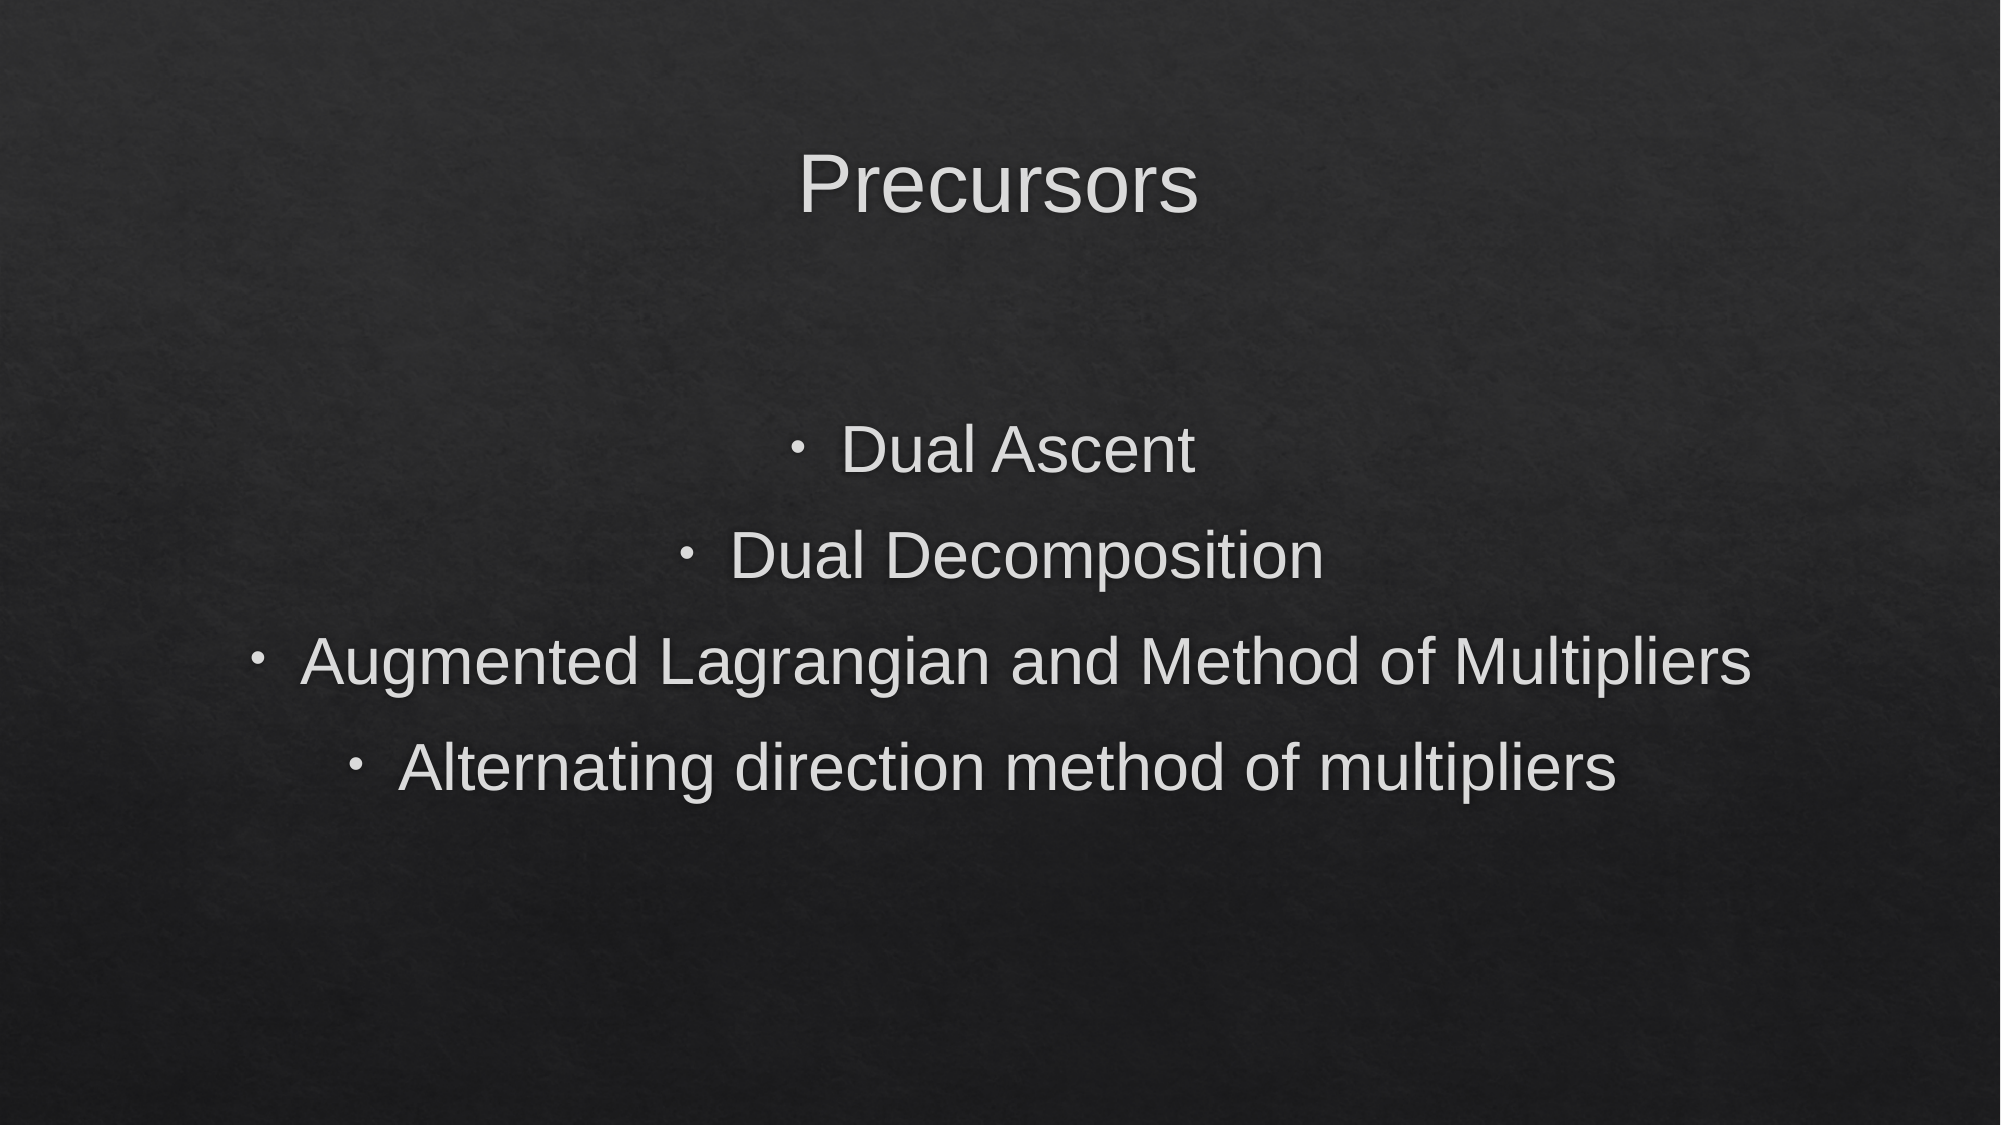

# Precursors
Dual Ascent
Dual Decomposition
Augmented Lagrangian and Method of Multipliers
Alternating direction method of multipliers